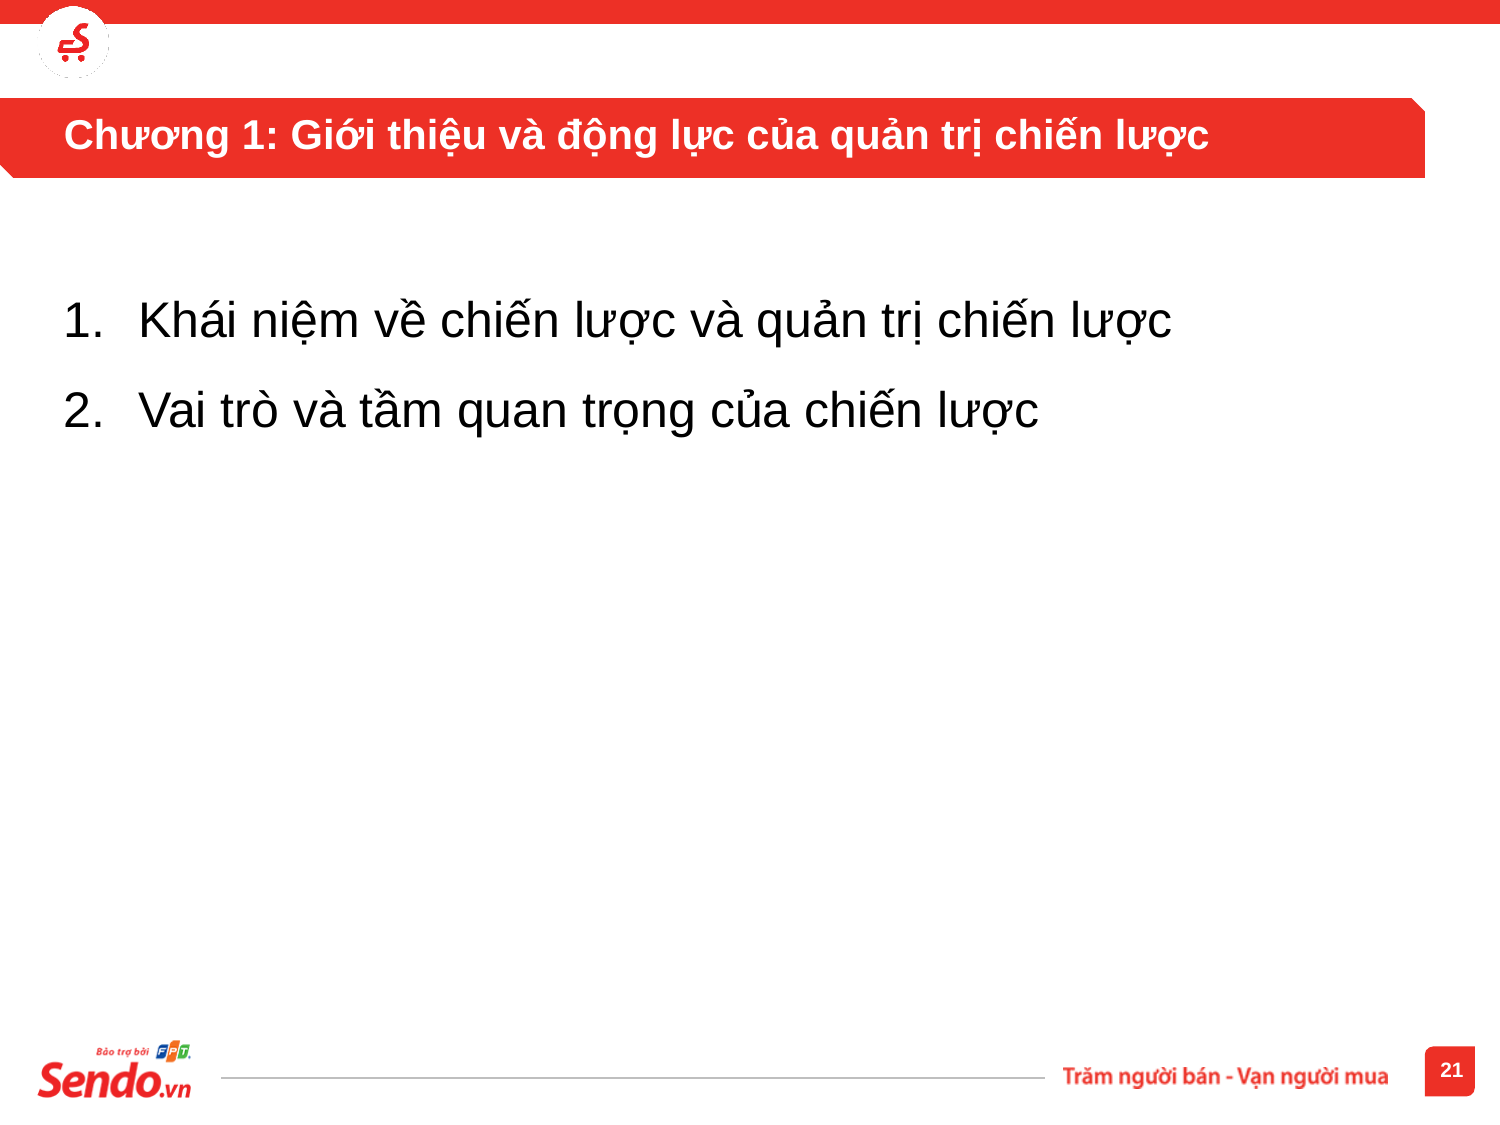

# Chương 1: Giới thiệu và động lực của quản trị chiến lược
Khái niệm về chiến lược và quản trị chiến lược
Vai trò và tầm quan trọng của chiến lược